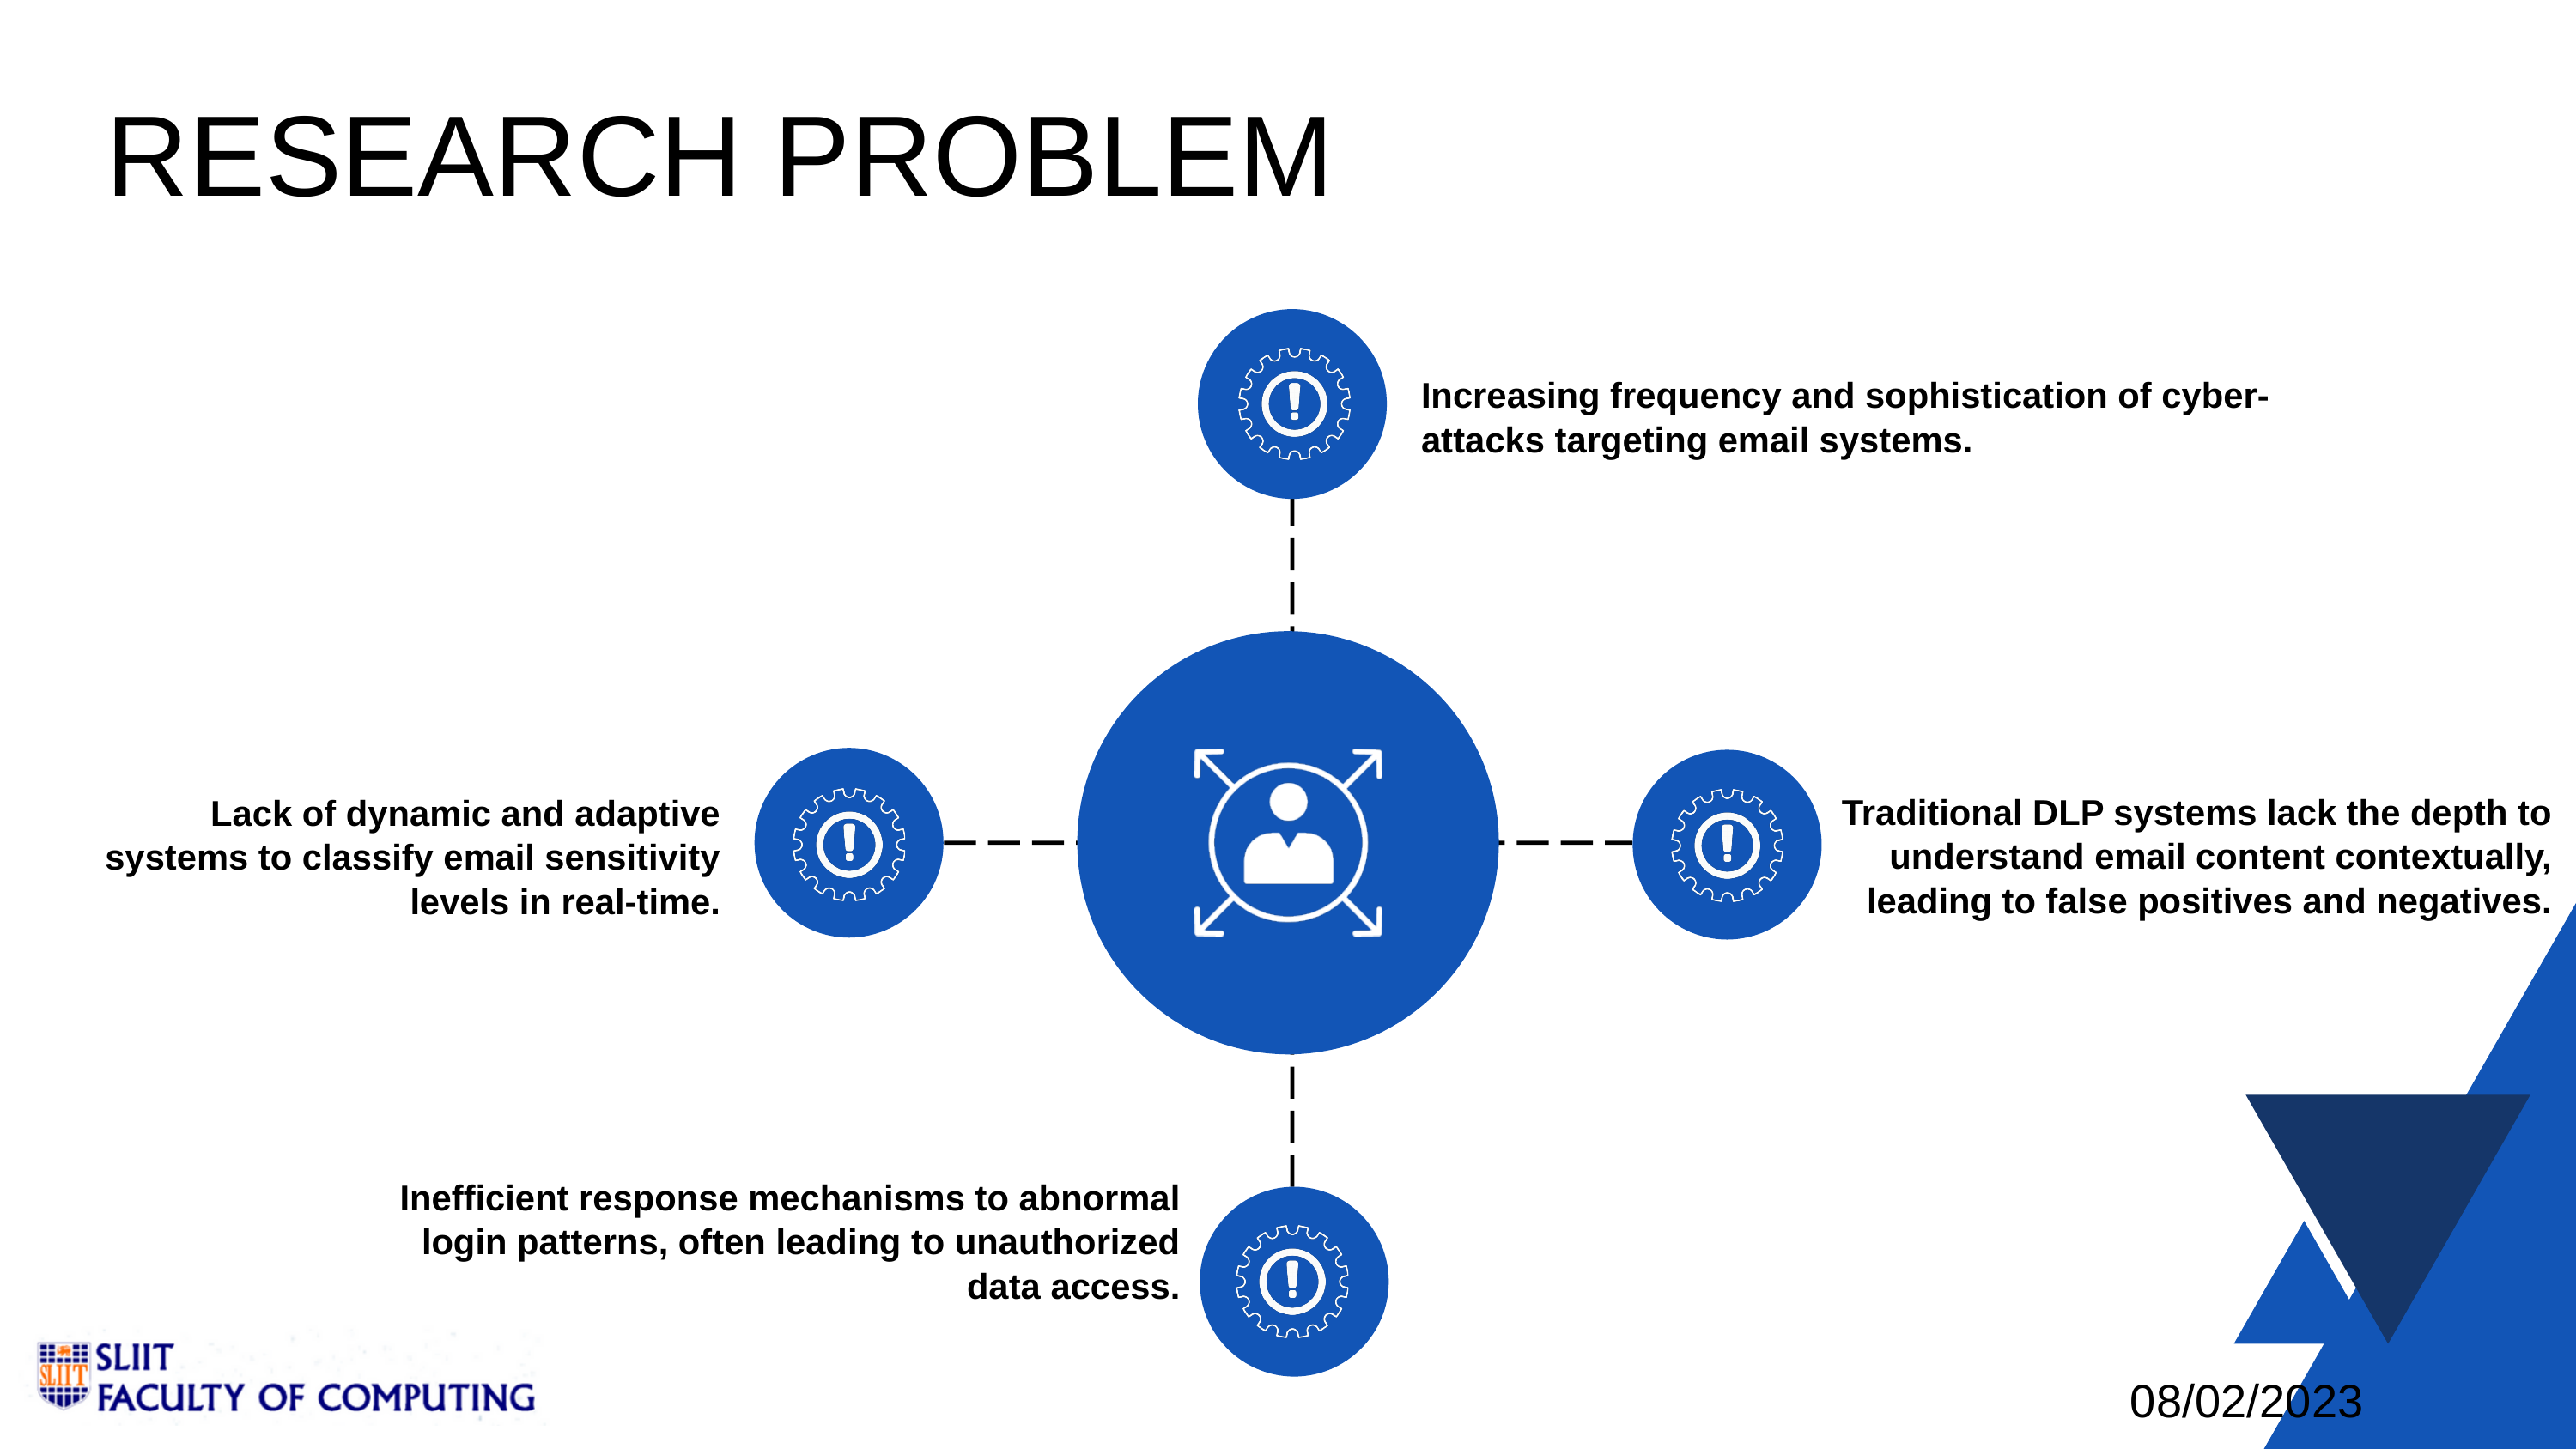

RESEARCH PROBLEM

Increasing frequency and sophistication of cyber-attacks targeting email systems.

Traditional DLP systems lack the depth to understand email content contextually, leading to false positives and negatives.

Lack of dynamic and adaptive systems to classify email sensitivity levels in real-time.

Inefficient response mechanisms to abnormal login patterns, often leading to unauthorized data access.

08/02/2023